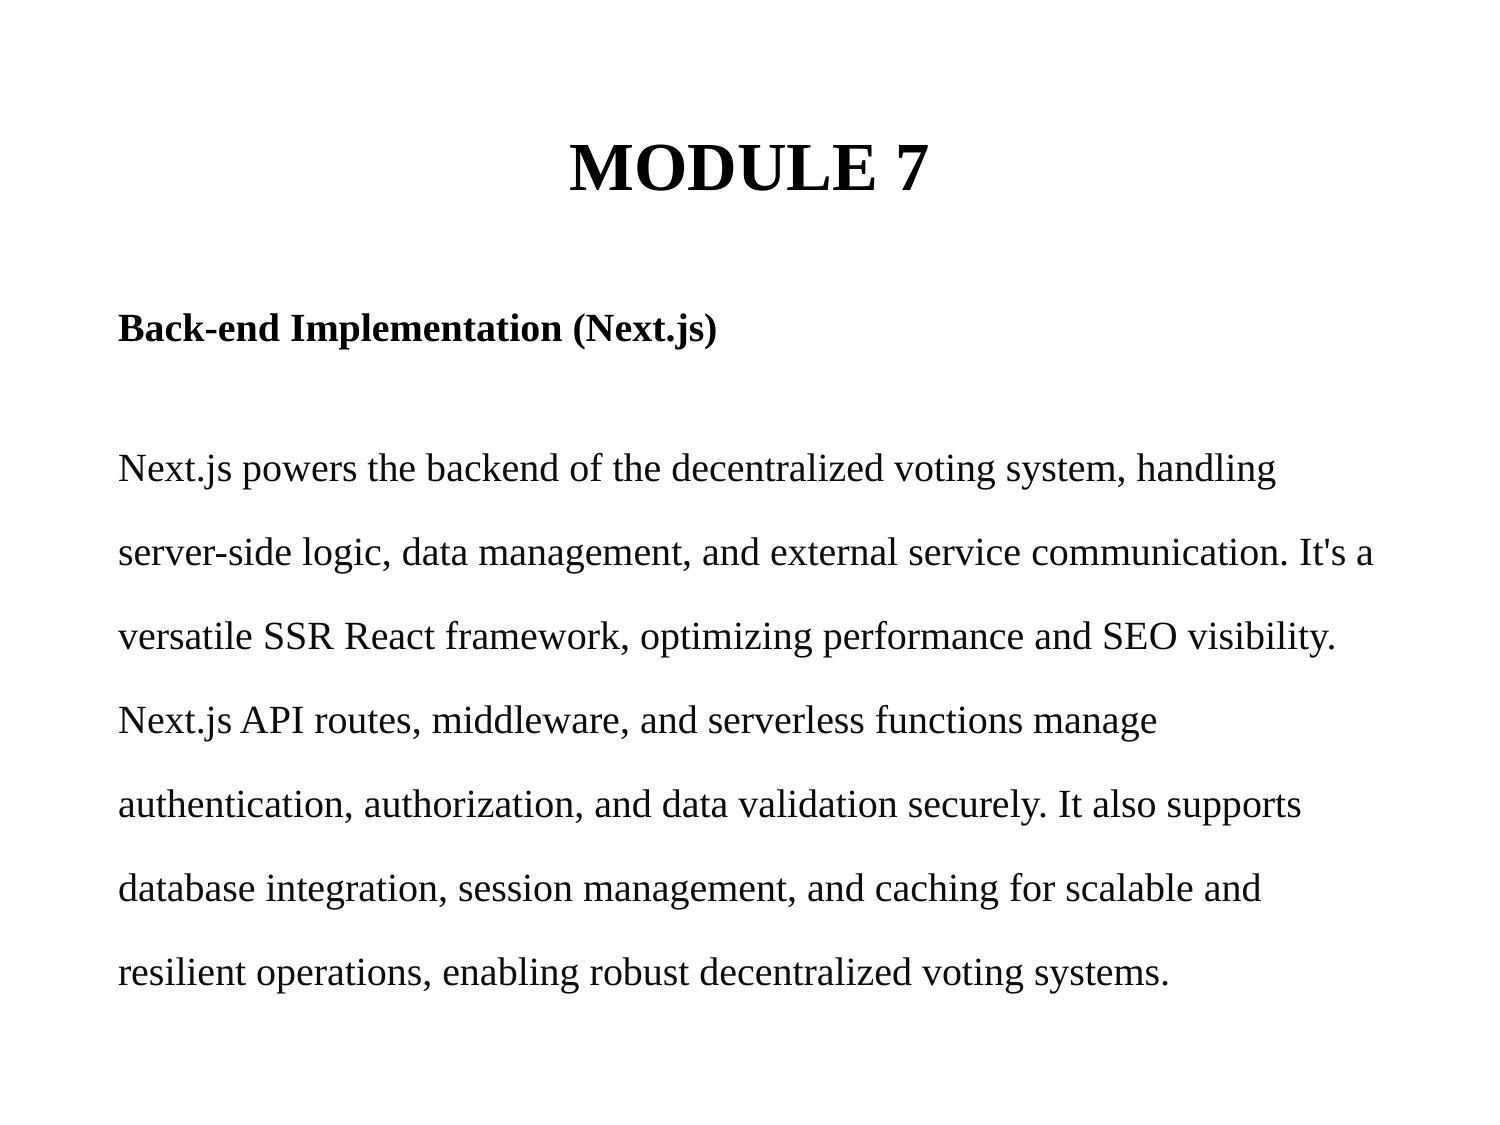

# MODULE 7
Back-end Implementation (Next.js)

Next.js powers the backend of the decentralized voting system, handling server-side logic, data management, and external service communication. It's a versatile SSR React framework, optimizing performance and SEO visibility. Next.js API routes, middleware, and serverless functions manage authentication, authorization, and data validation securely. It also supports database integration, session management, and caching for scalable and resilient operations, enabling robust decentralized voting systems.